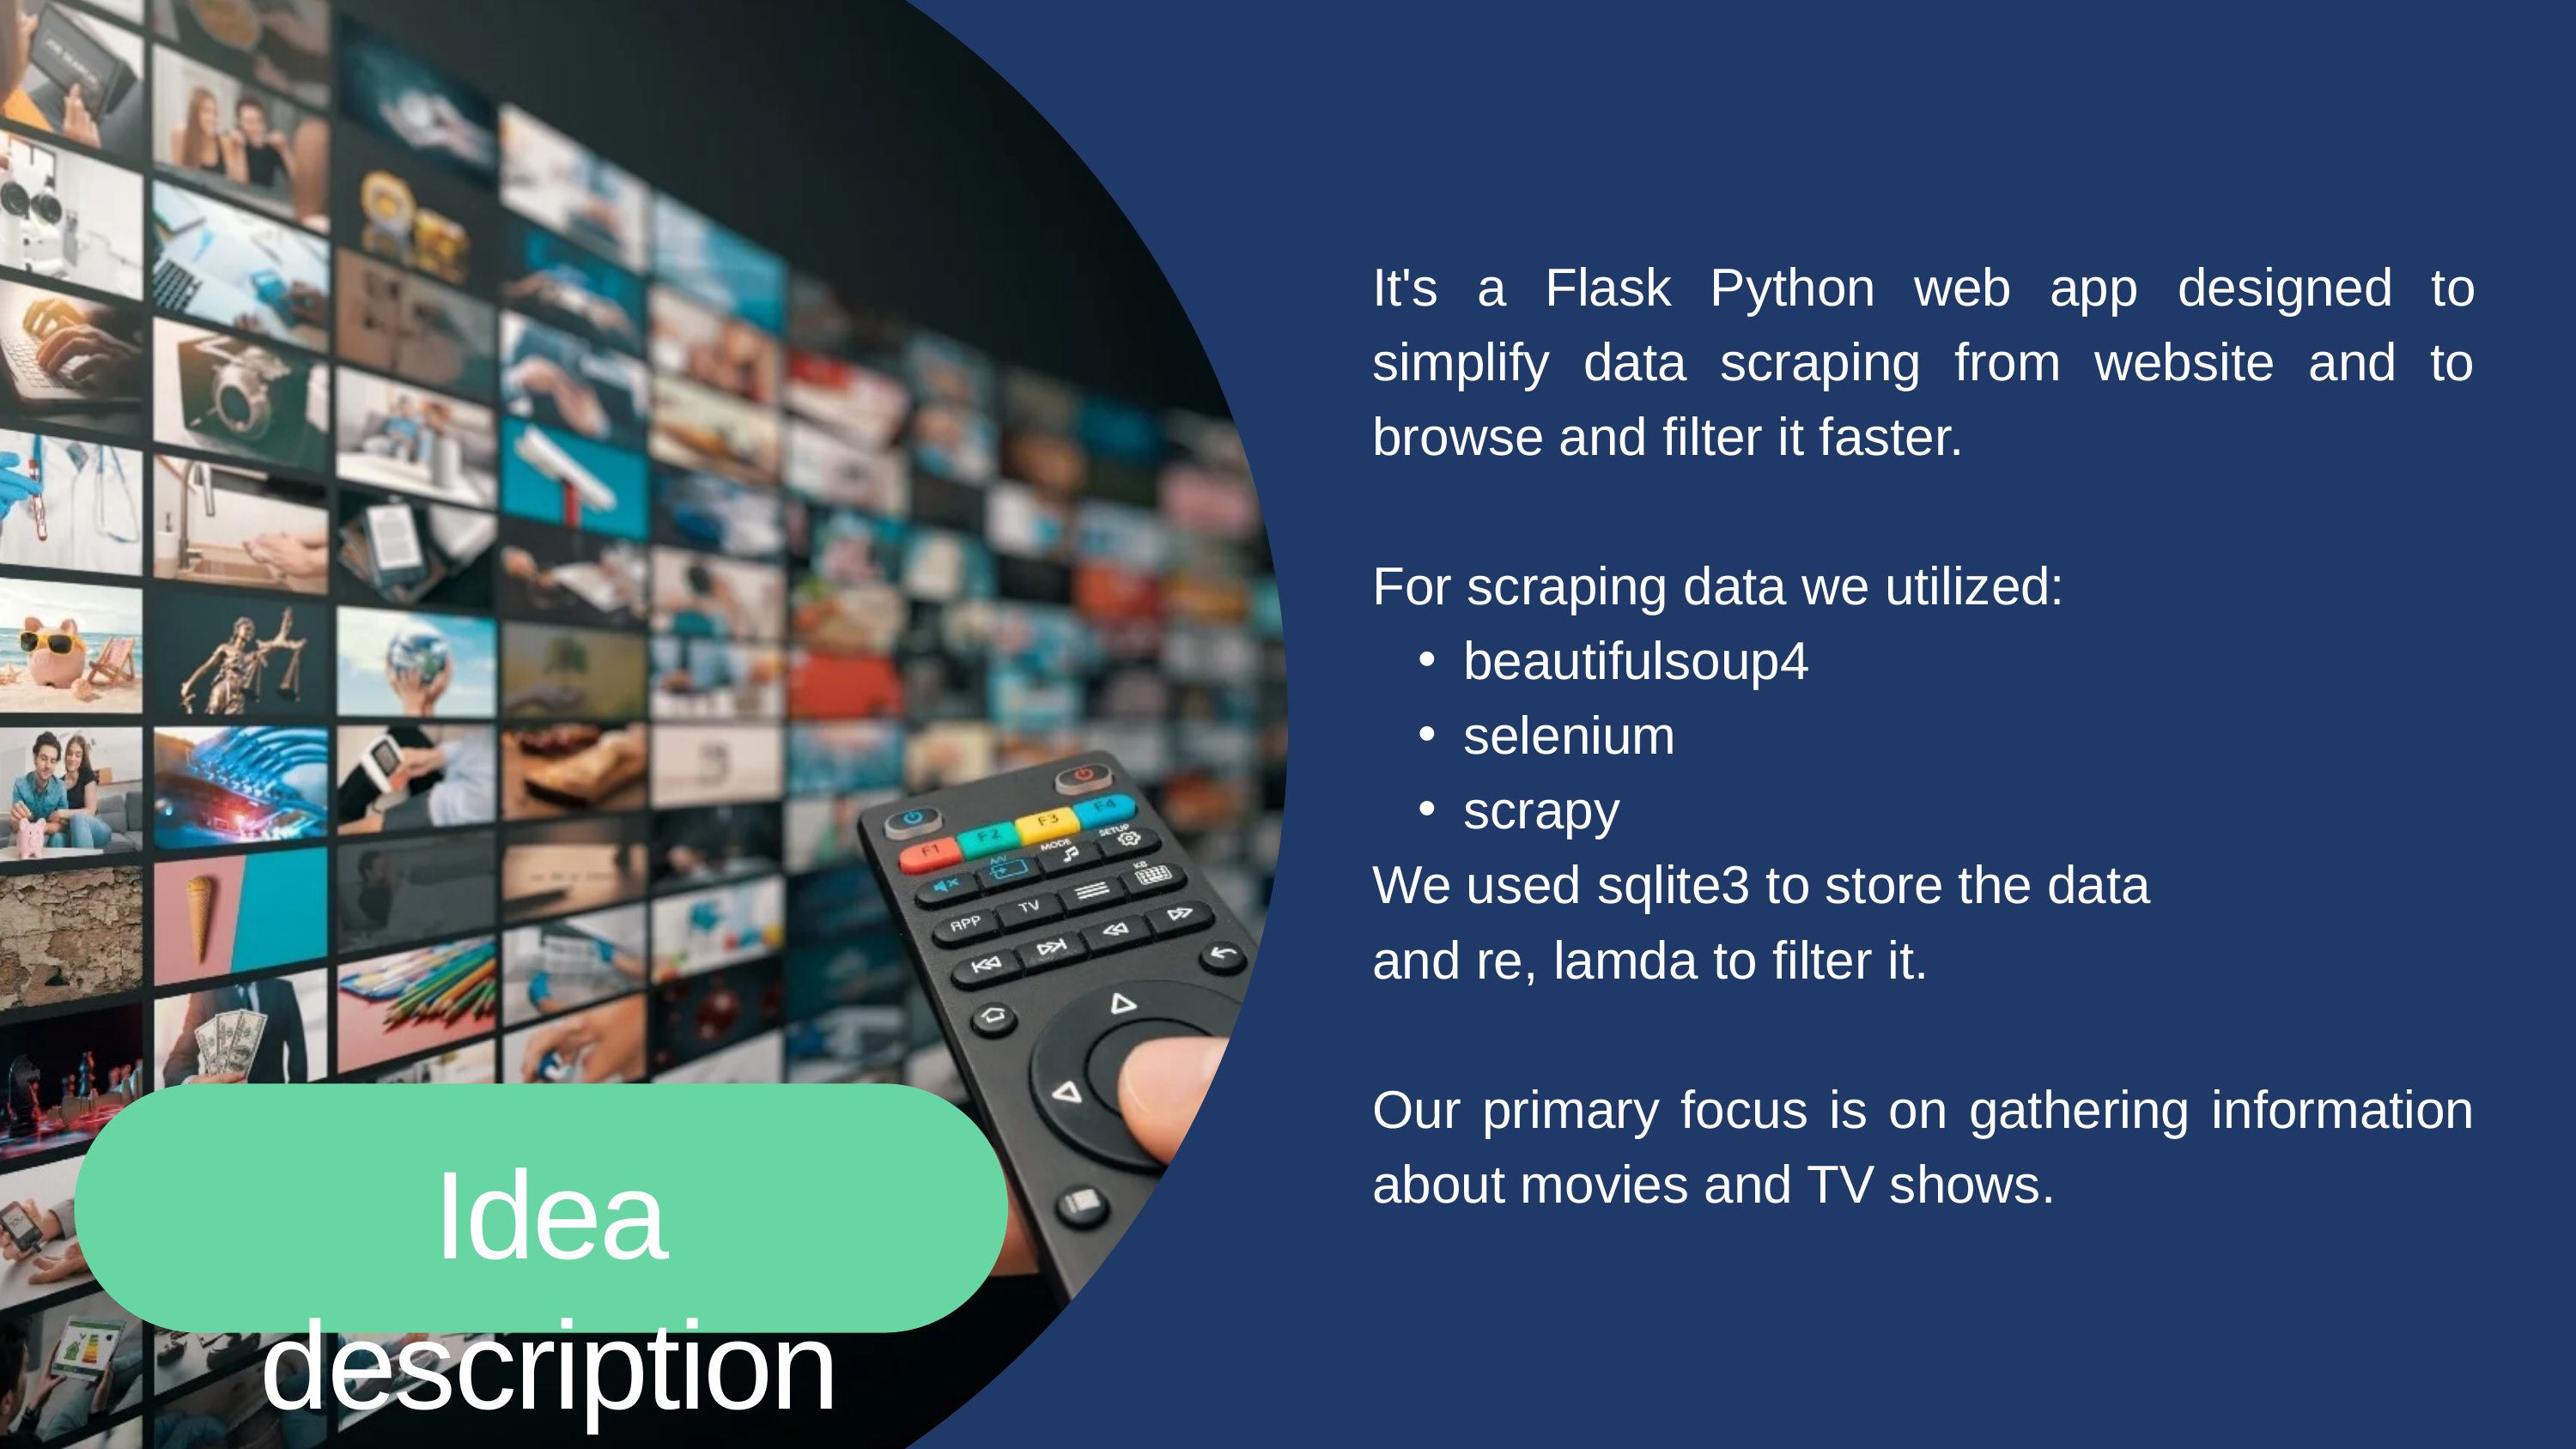

It's a Flask Python web app designed to simplify data scraping from website and to browse and filter it faster.

For scraping data we utilized:
beautifulsoup4
selenium
scrapy
We used sqlite3 to store the data
and re, lamda to filter it.

Our primary focus is on gathering information about movies and TV shows.

Idea description